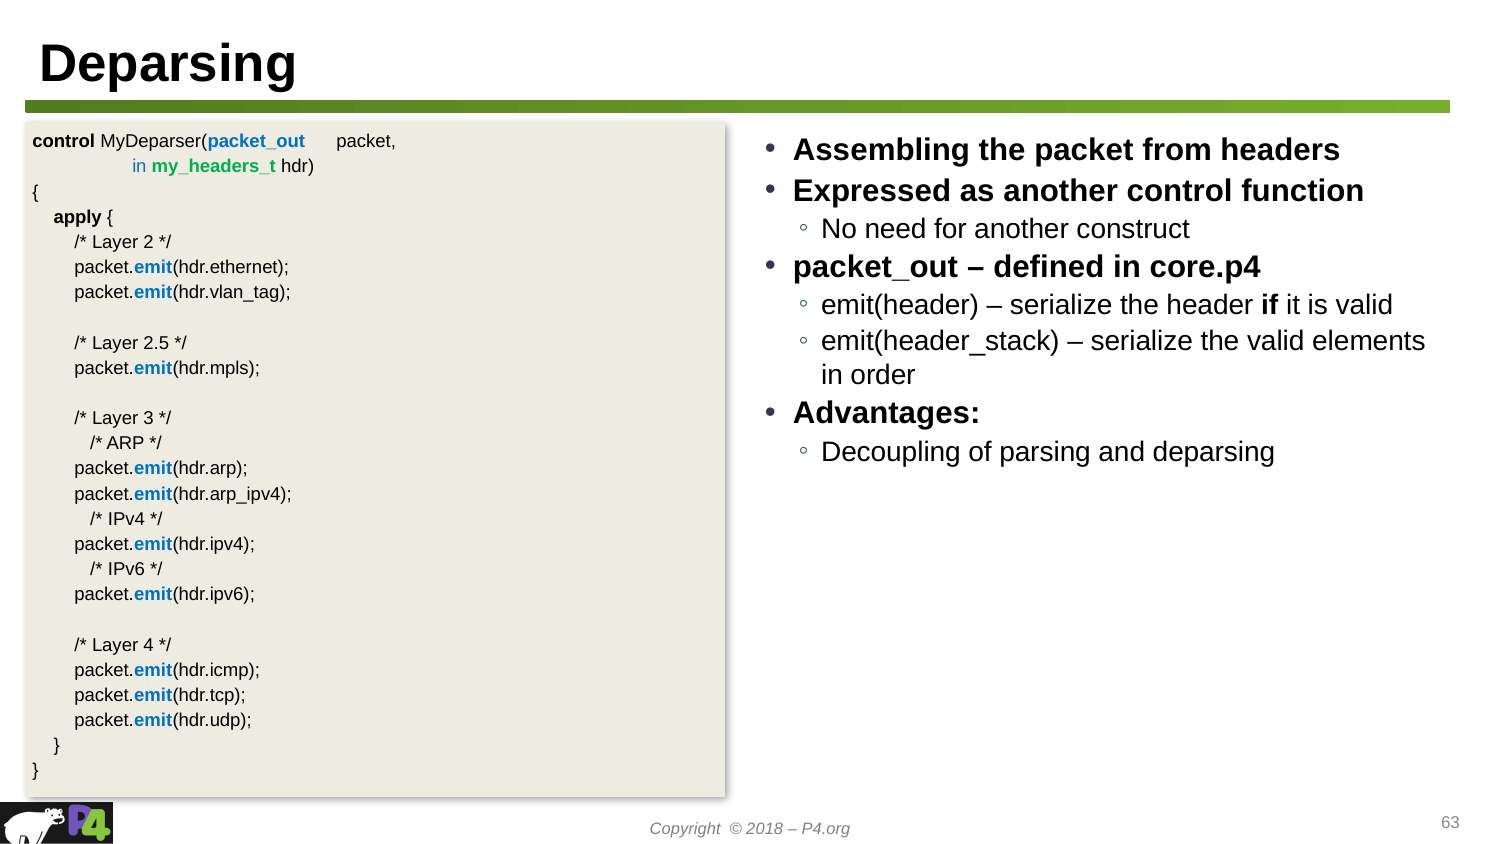

# Deparsing
control MyDeparser(packet_out      packet,
                   in my_headers_t hdr)
{
    apply {
        /* Layer 2 */
        packet.emit(hdr.ethernet);
        packet.emit(hdr.vlan_tag);

        /* Layer 2.5 */
        packet.emit(hdr.mpls);

        /* Layer 3 */
           /* ARP */
        packet.emit(hdr.arp);
        packet.emit(hdr.arp_ipv4);
           /* IPv4 */
        packet.emit(hdr.ipv4);
           /* IPv6 */
        packet.emit(hdr.ipv6);

        /* Layer 4 */
        packet.emit(hdr.icmp);
        packet.emit(hdr.tcp);
        packet.emit(hdr.udp);
    }
}

Assembling the packet from headers
Expressed as another control function
No need for another construct
packet_out – defined in core.p4
emit(header) – serialize the header if it is valid
emit(header_stack) – serialize the valid elements in order
Advantages:
Decoupling of parsing and deparsing
63